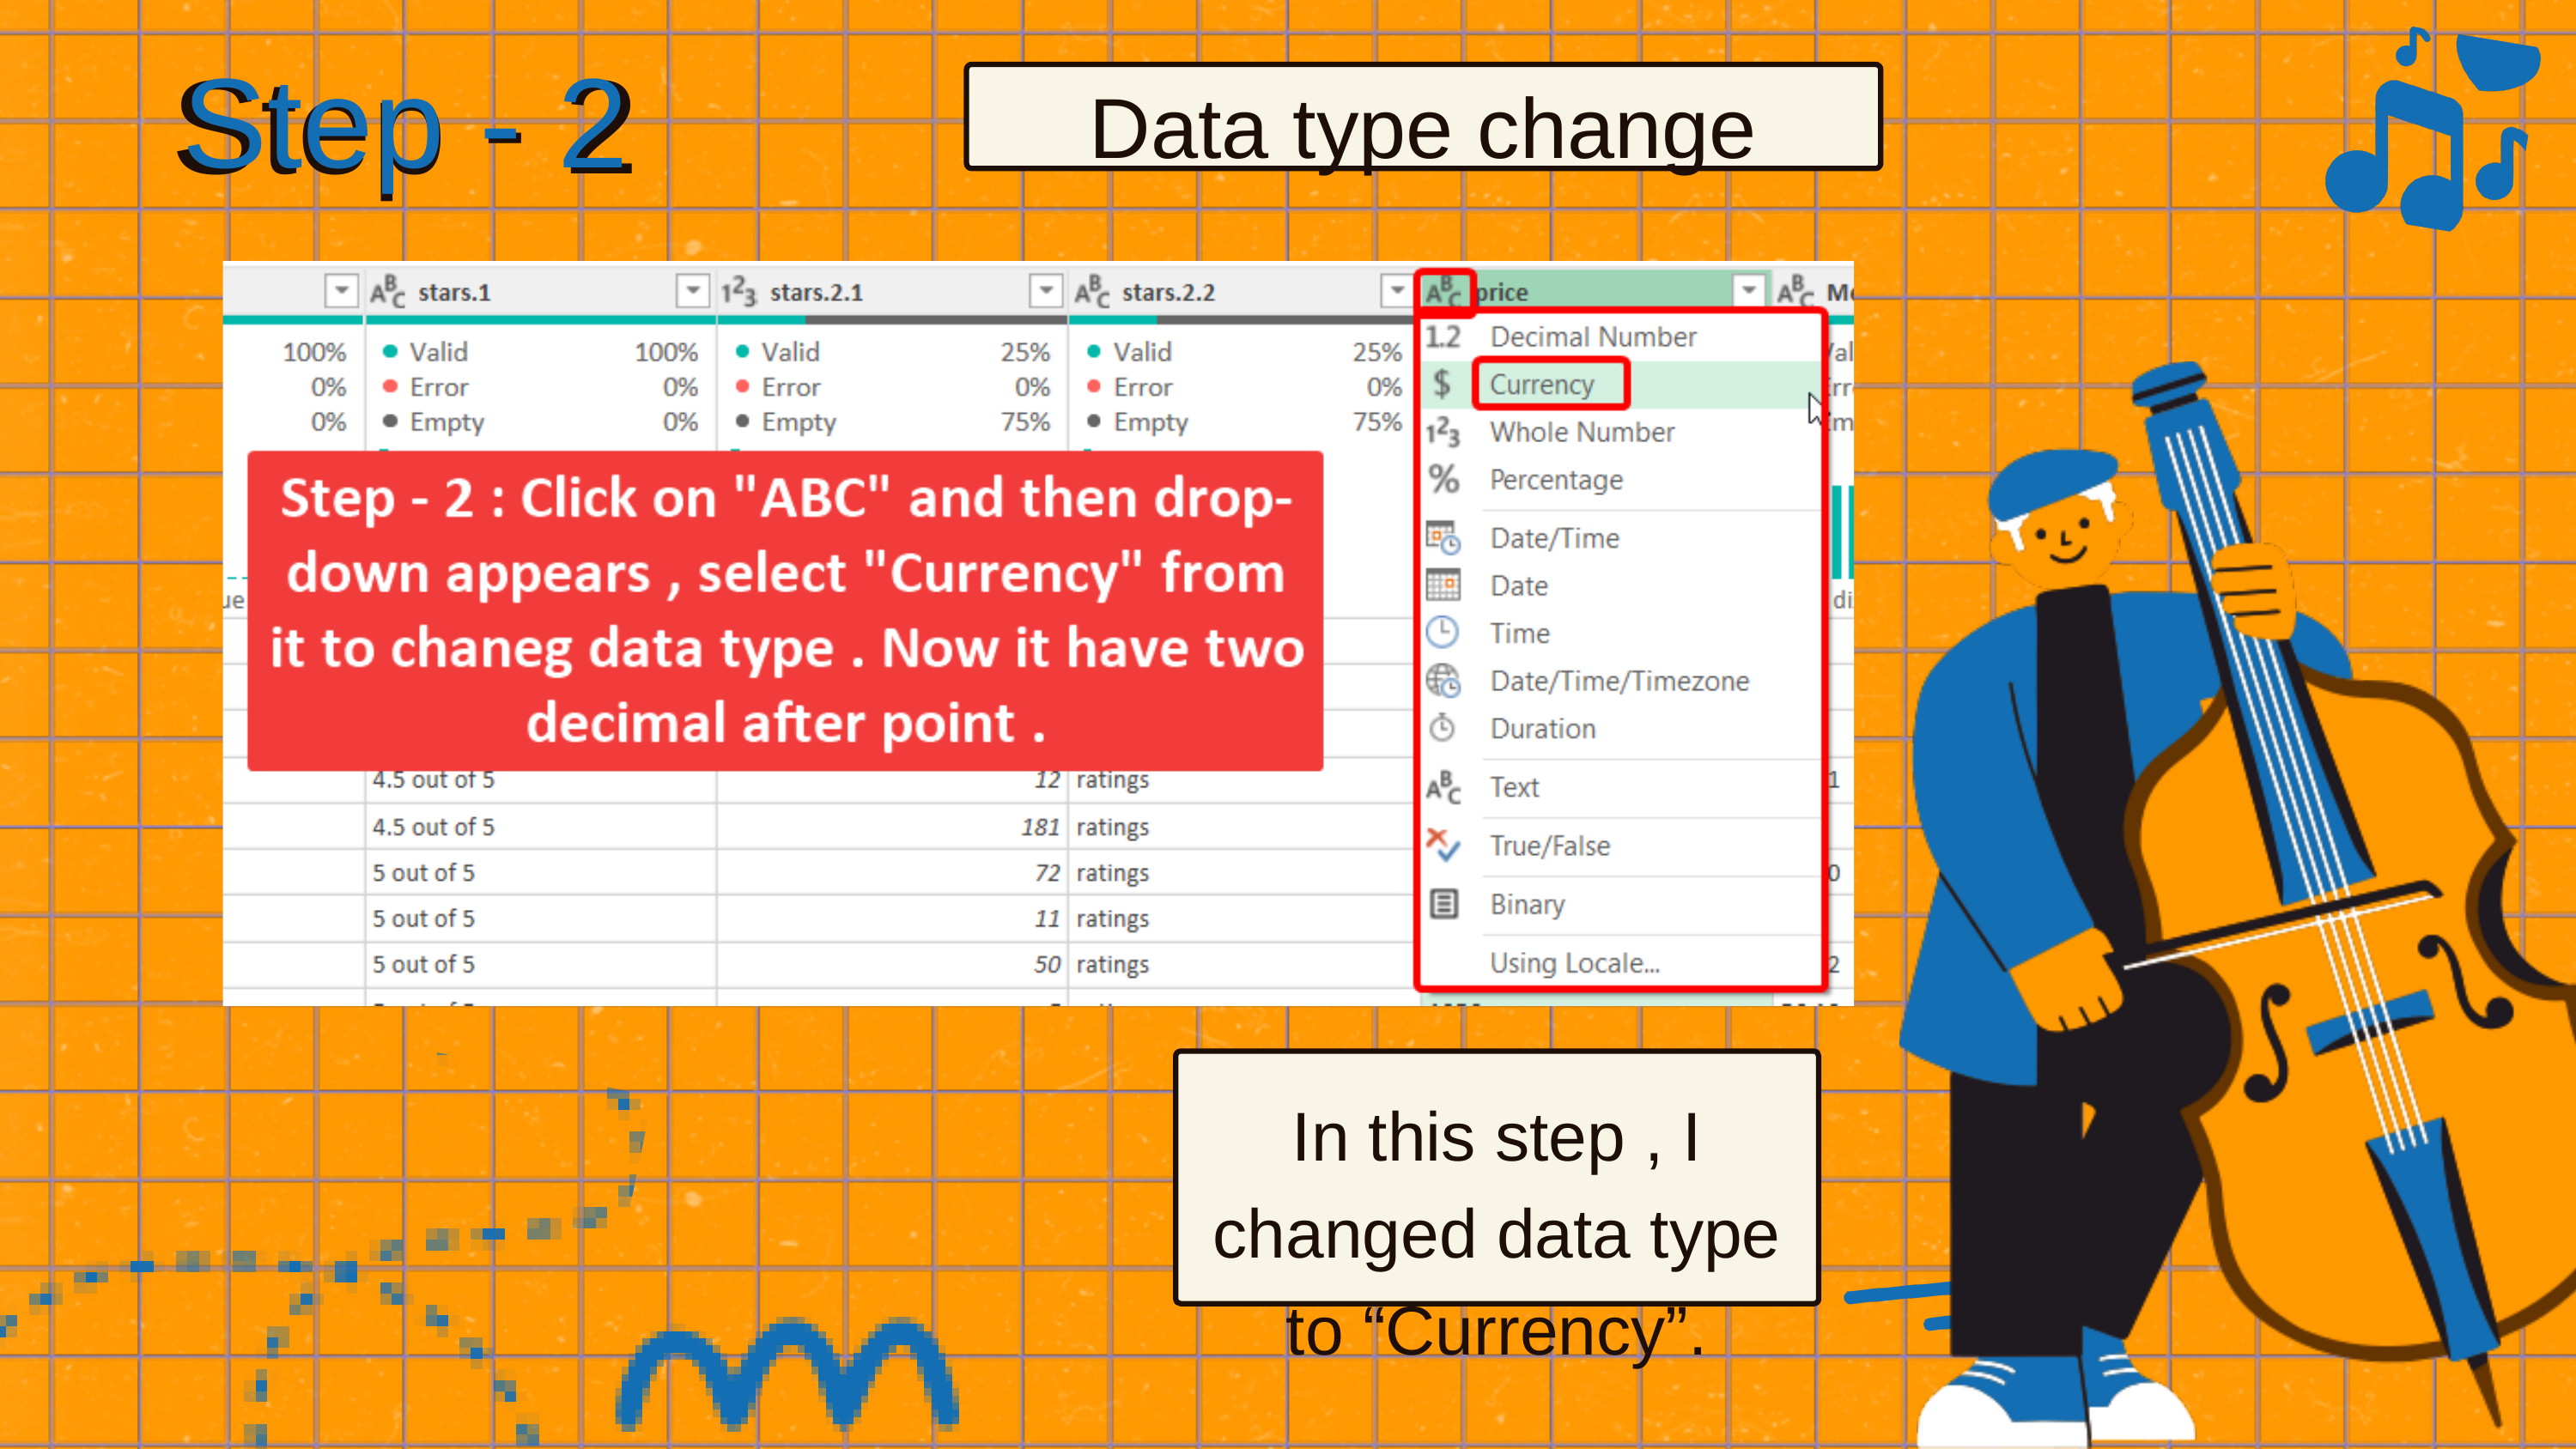

Step - 2
Step - 2
Data type change

In this step , I changed data type to “Currency”.